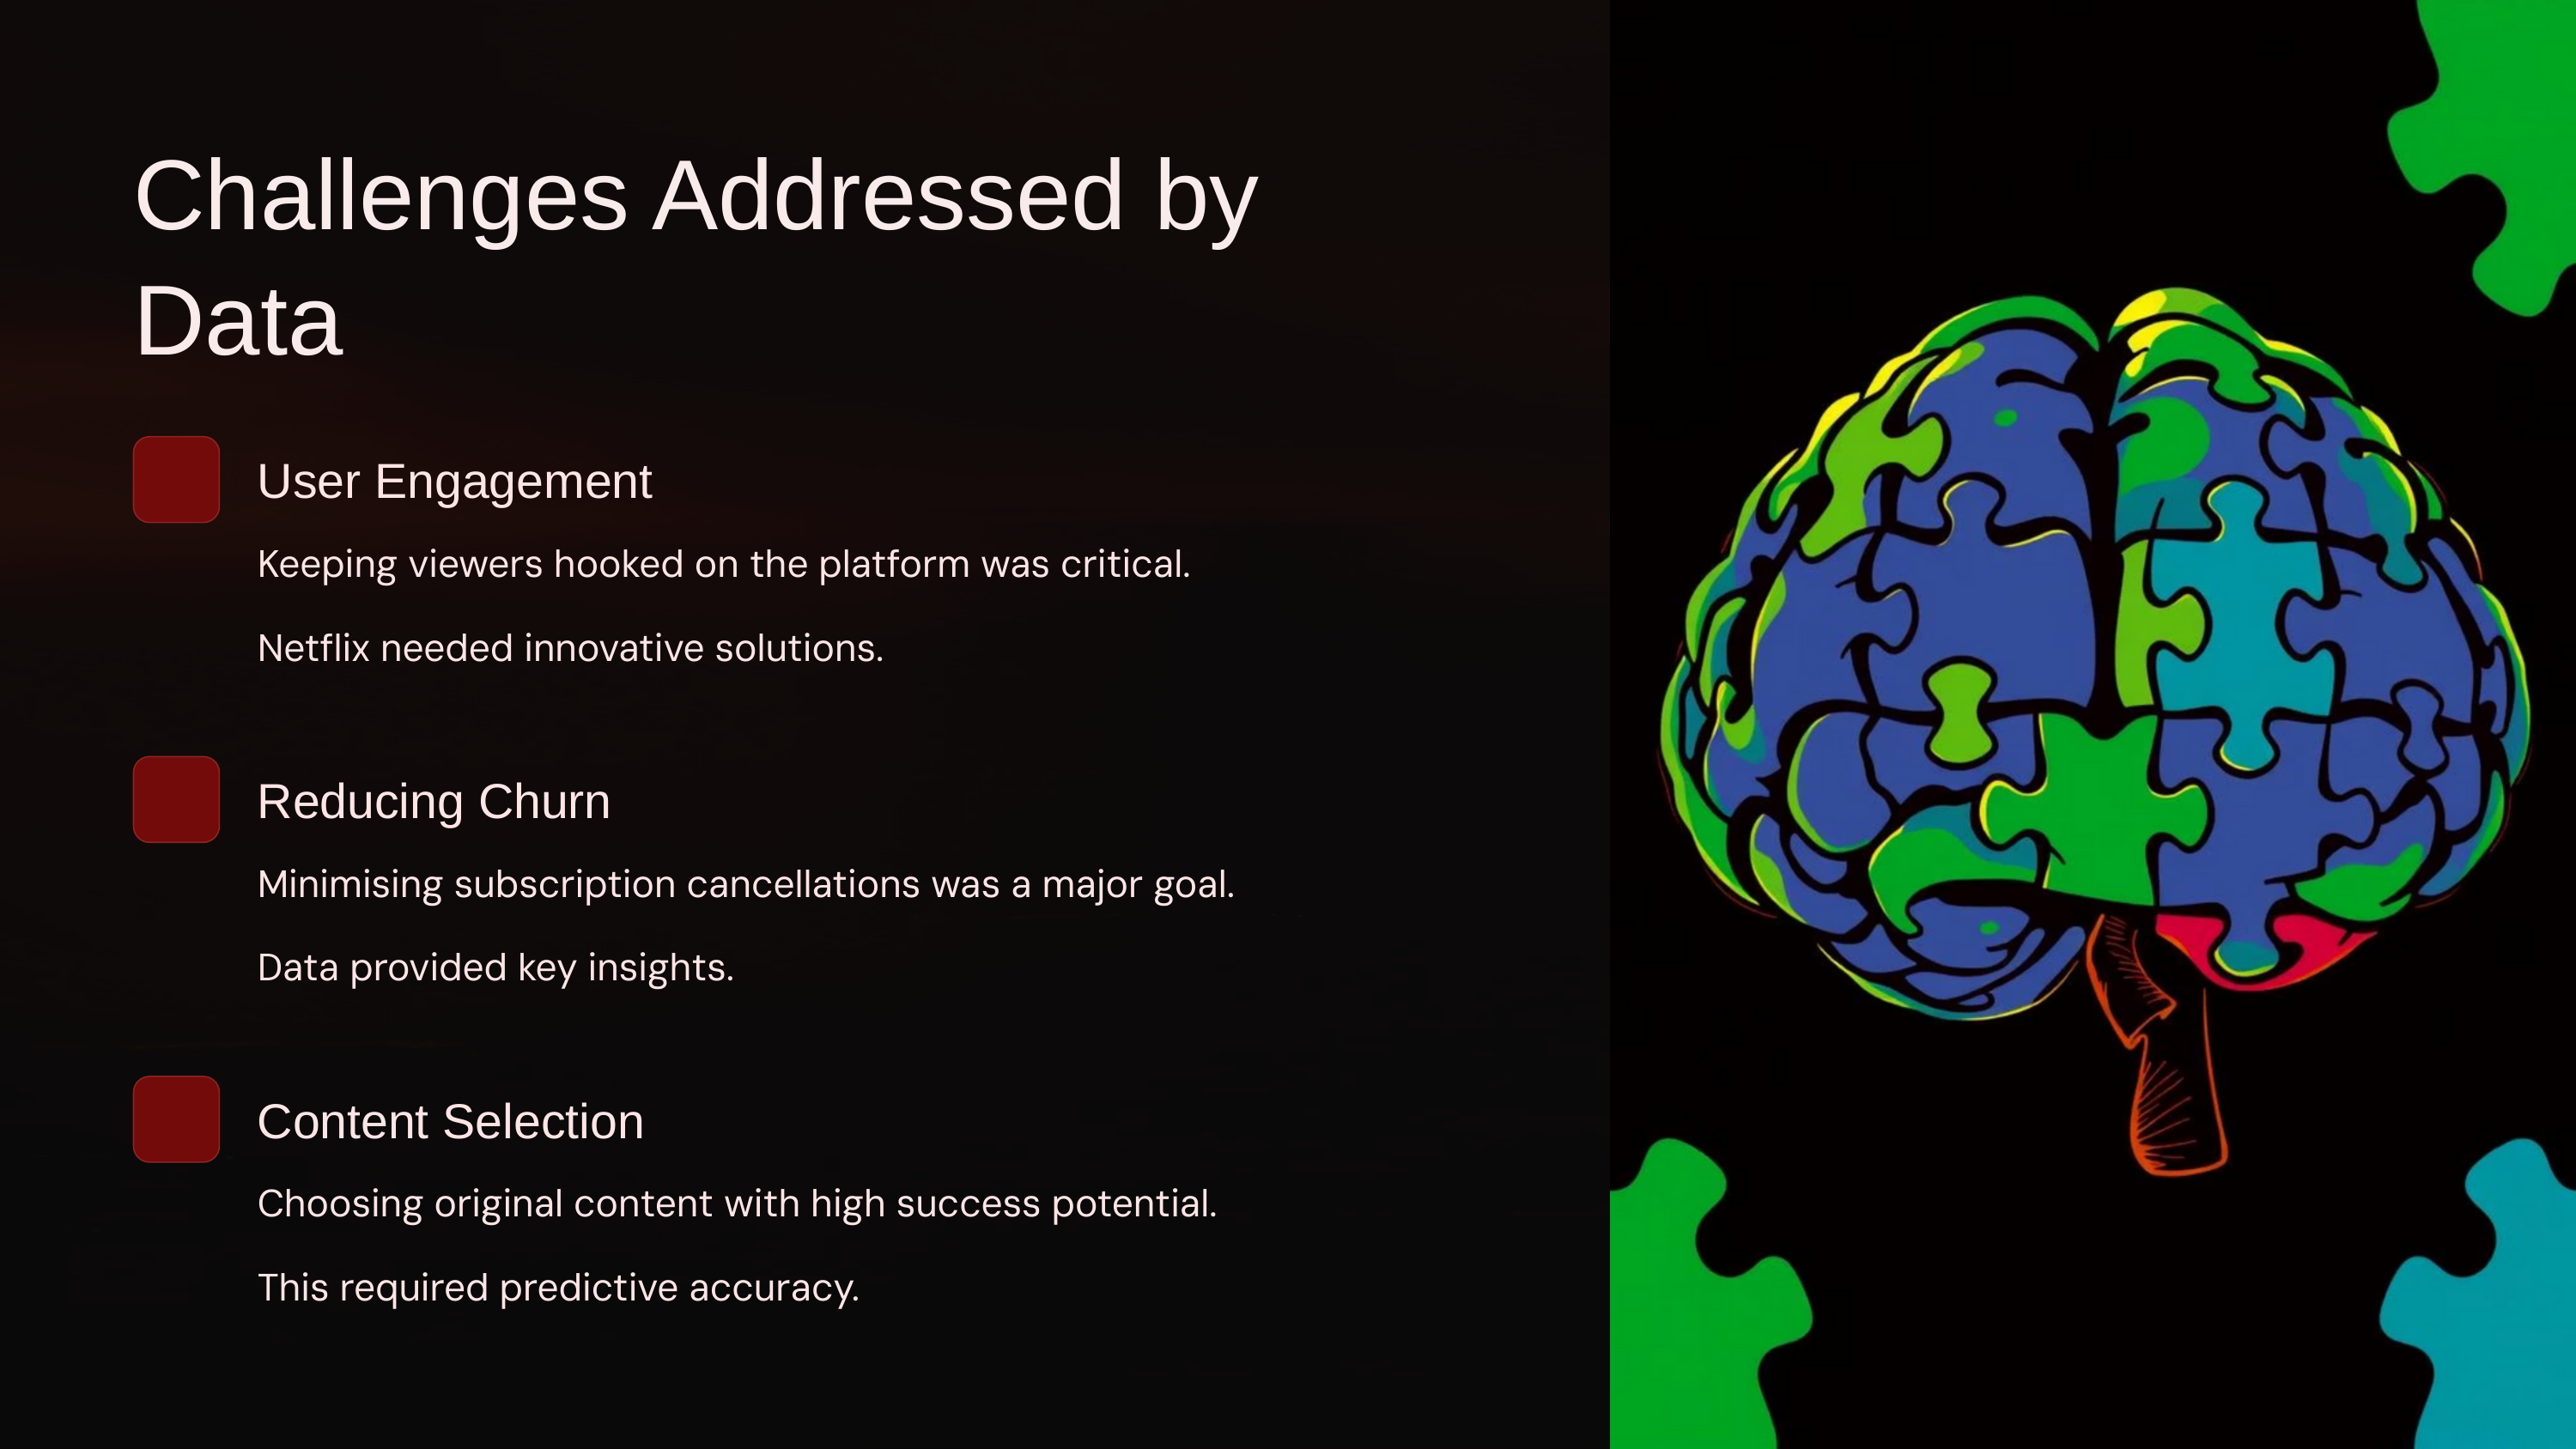

Challenges Addressed by Data

User Engagement
Keeping viewers hooked on the platform was critical.
Netflix needed innovative solutions.

Reducing Churn
Minimising subscription cancellations was a major goal.
Data provided key insights.

Content Selection
Choosing original content with high success potential.
This required predictive accuracy.